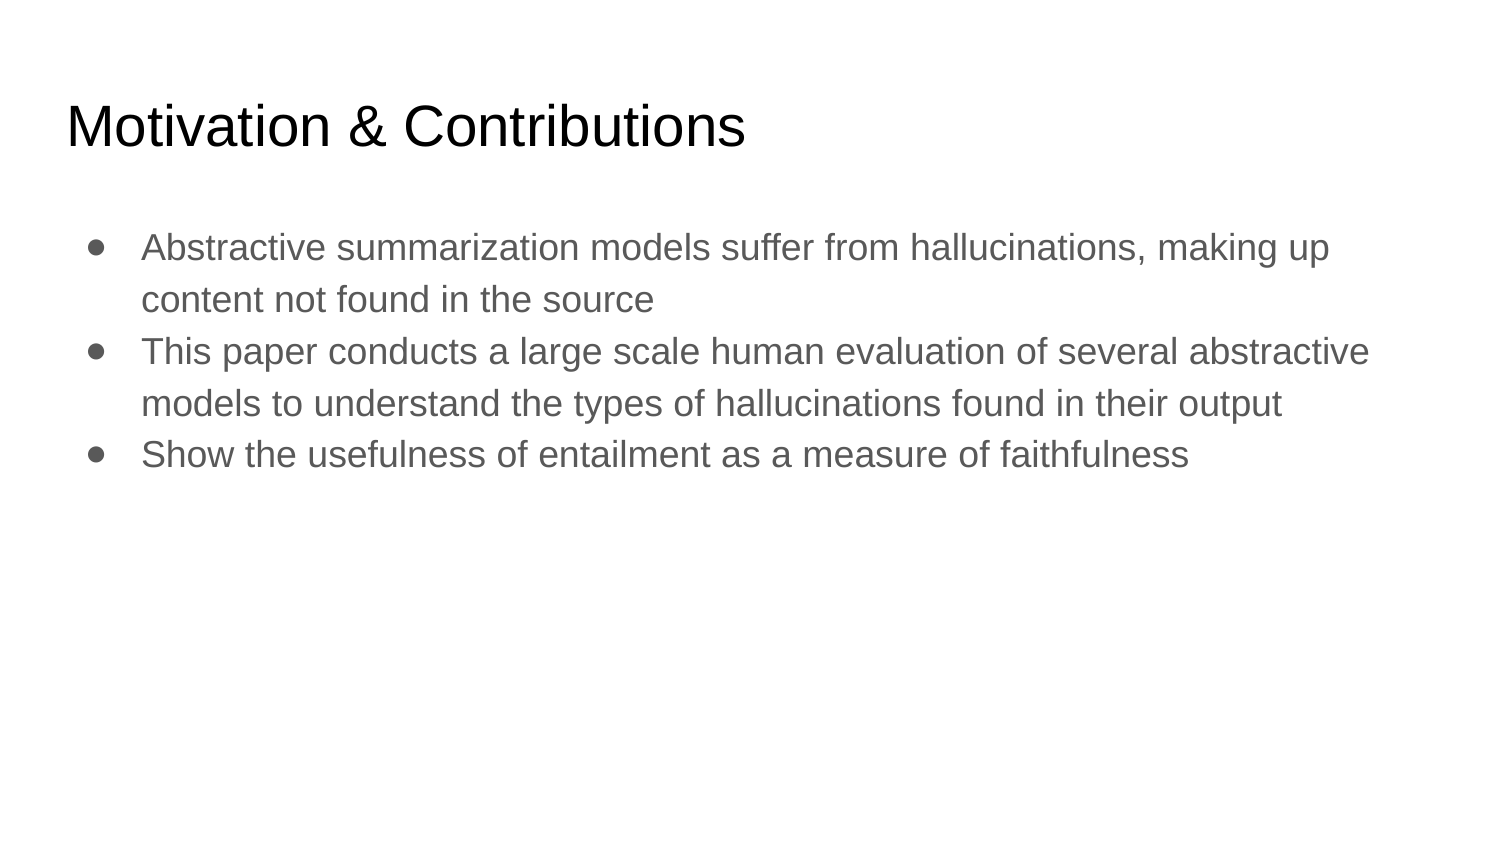

# Motivation & Contributions
Abstractive summarization models suffer from hallucinations, making up content not found in the source
This paper conducts a large scale human evaluation of several abstractive models to understand the types of hallucinations found in their output
Show the usefulness of entailment as a measure of faithfulness